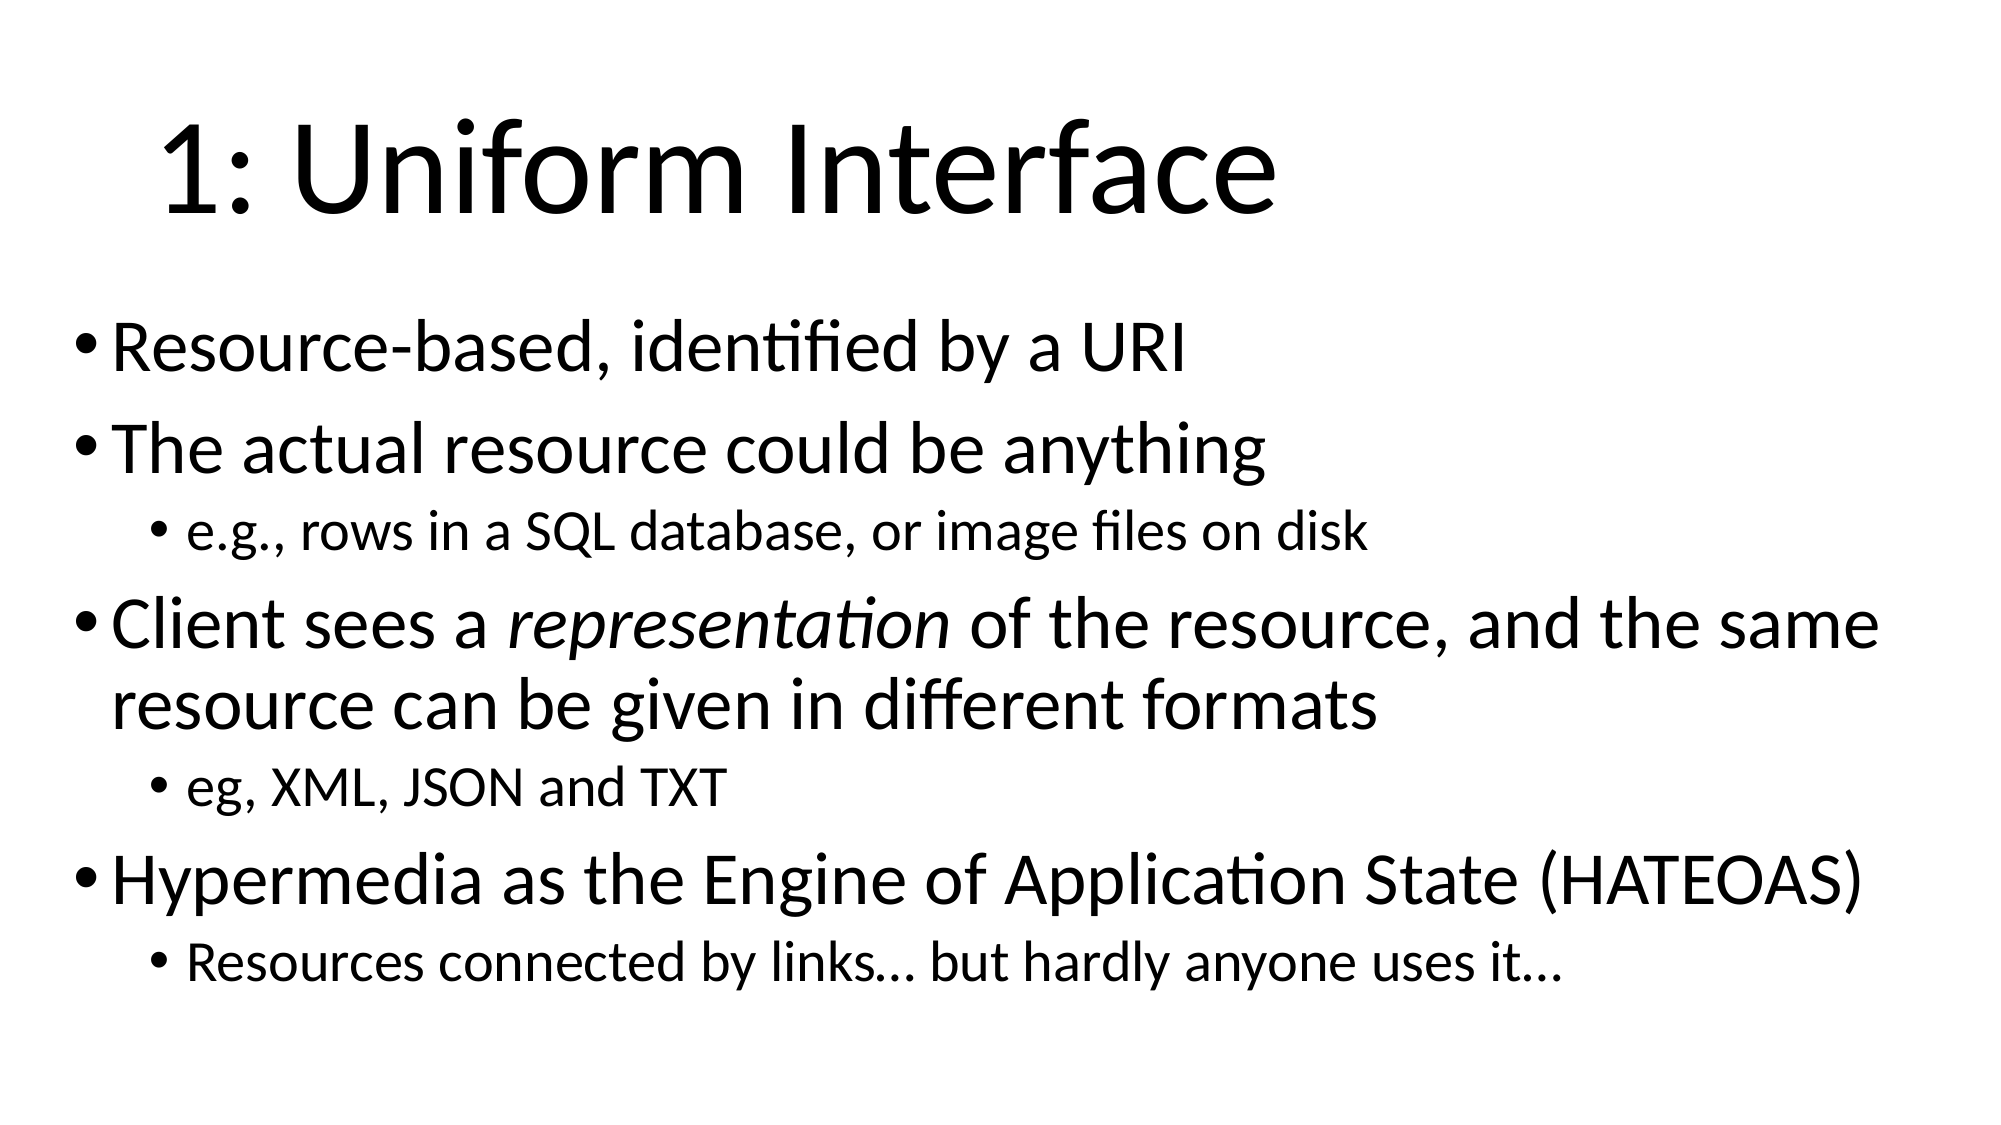

# 1: Uniform Interface
Resource-based, identified by a URI
The actual resource could be anything
e.g., rows in a SQL database, or image files on disk
Client sees a representation of the resource, and the same resource can be given in different formats
eg, XML, JSON and TXT
Hypermedia as the Engine of Application State (HATEOAS)
Resources connected by links… but hardly anyone uses it…